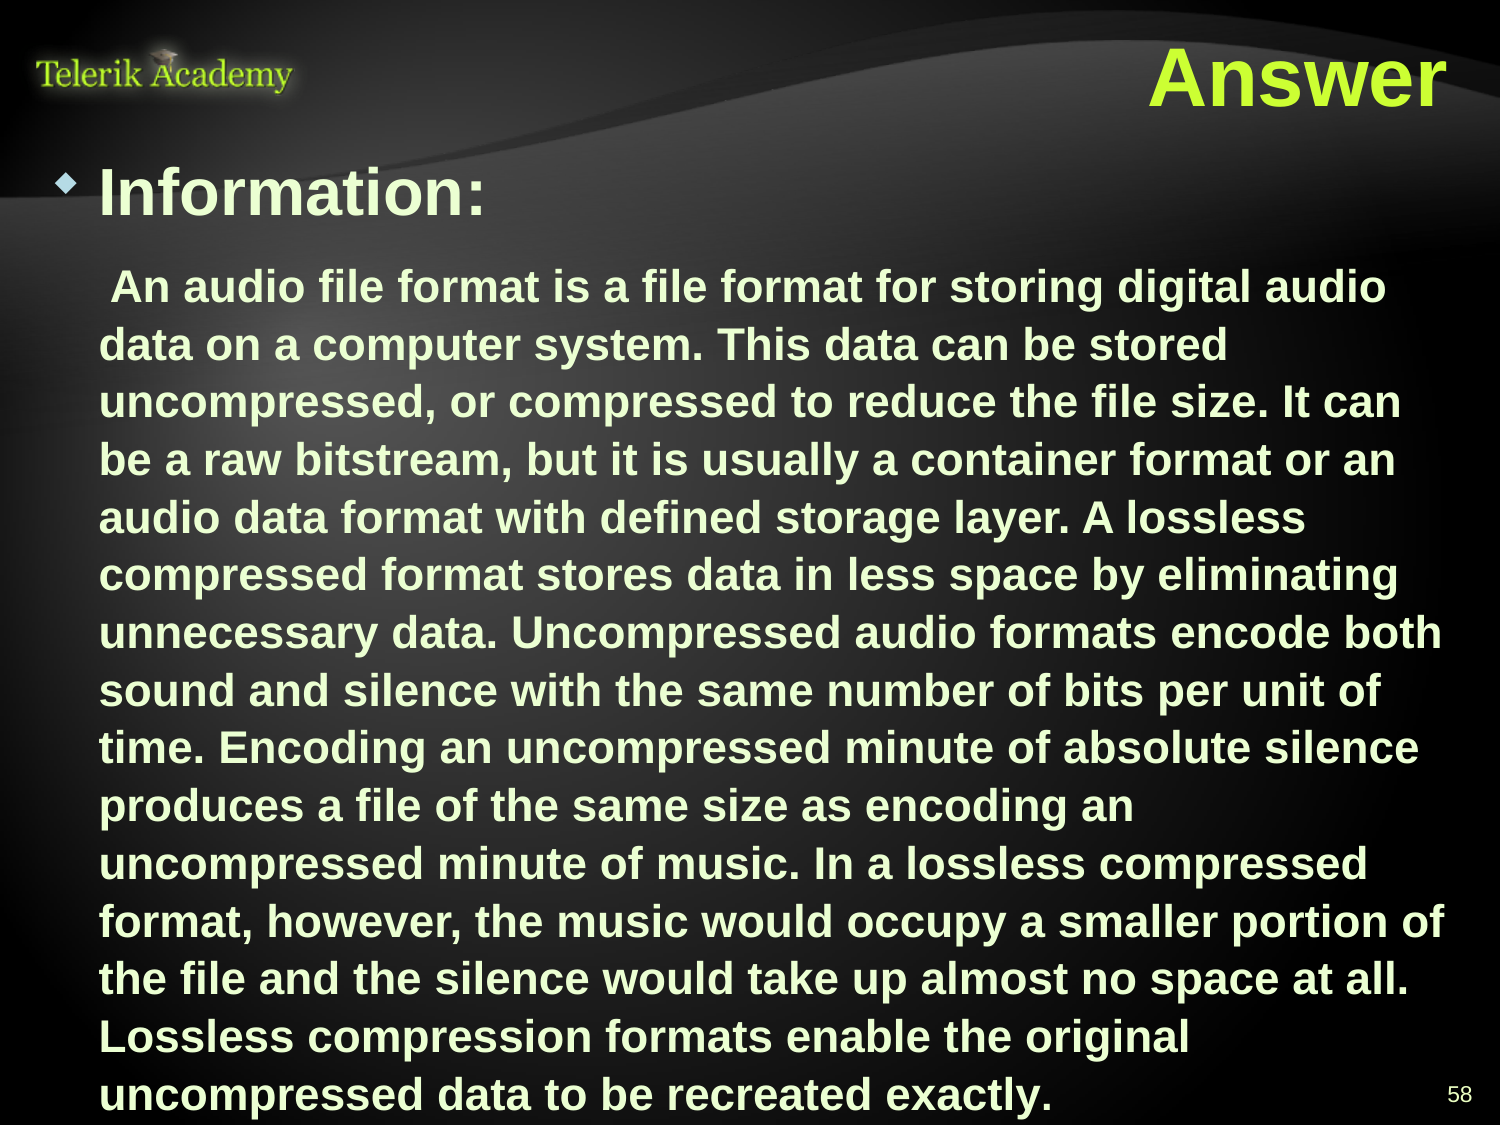

# Answer
Information:
     An audio file format is a file format for storing digital audio data on a computer system. This data can be stored uncompressed, or compressed to reduce the file size. It can be a raw bitstream, but it is usually a container format or an audio data format with defined storage layer. A lossless compressed format stores data in less space by eliminating unnecessary data. Uncompressed audio formats encode both sound and silence with the same number of bits per unit of time. Encoding an uncompressed minute of absolute silence produces a file of the same size as encoding an uncompressed minute of music. In a lossless compressed format, however, the music would occupy a smaller portion of the file and the silence would take up almost no space at all. Lossless compression formats enable the original uncompressed data to be recreated exactly.
Source: Wikipedia
58